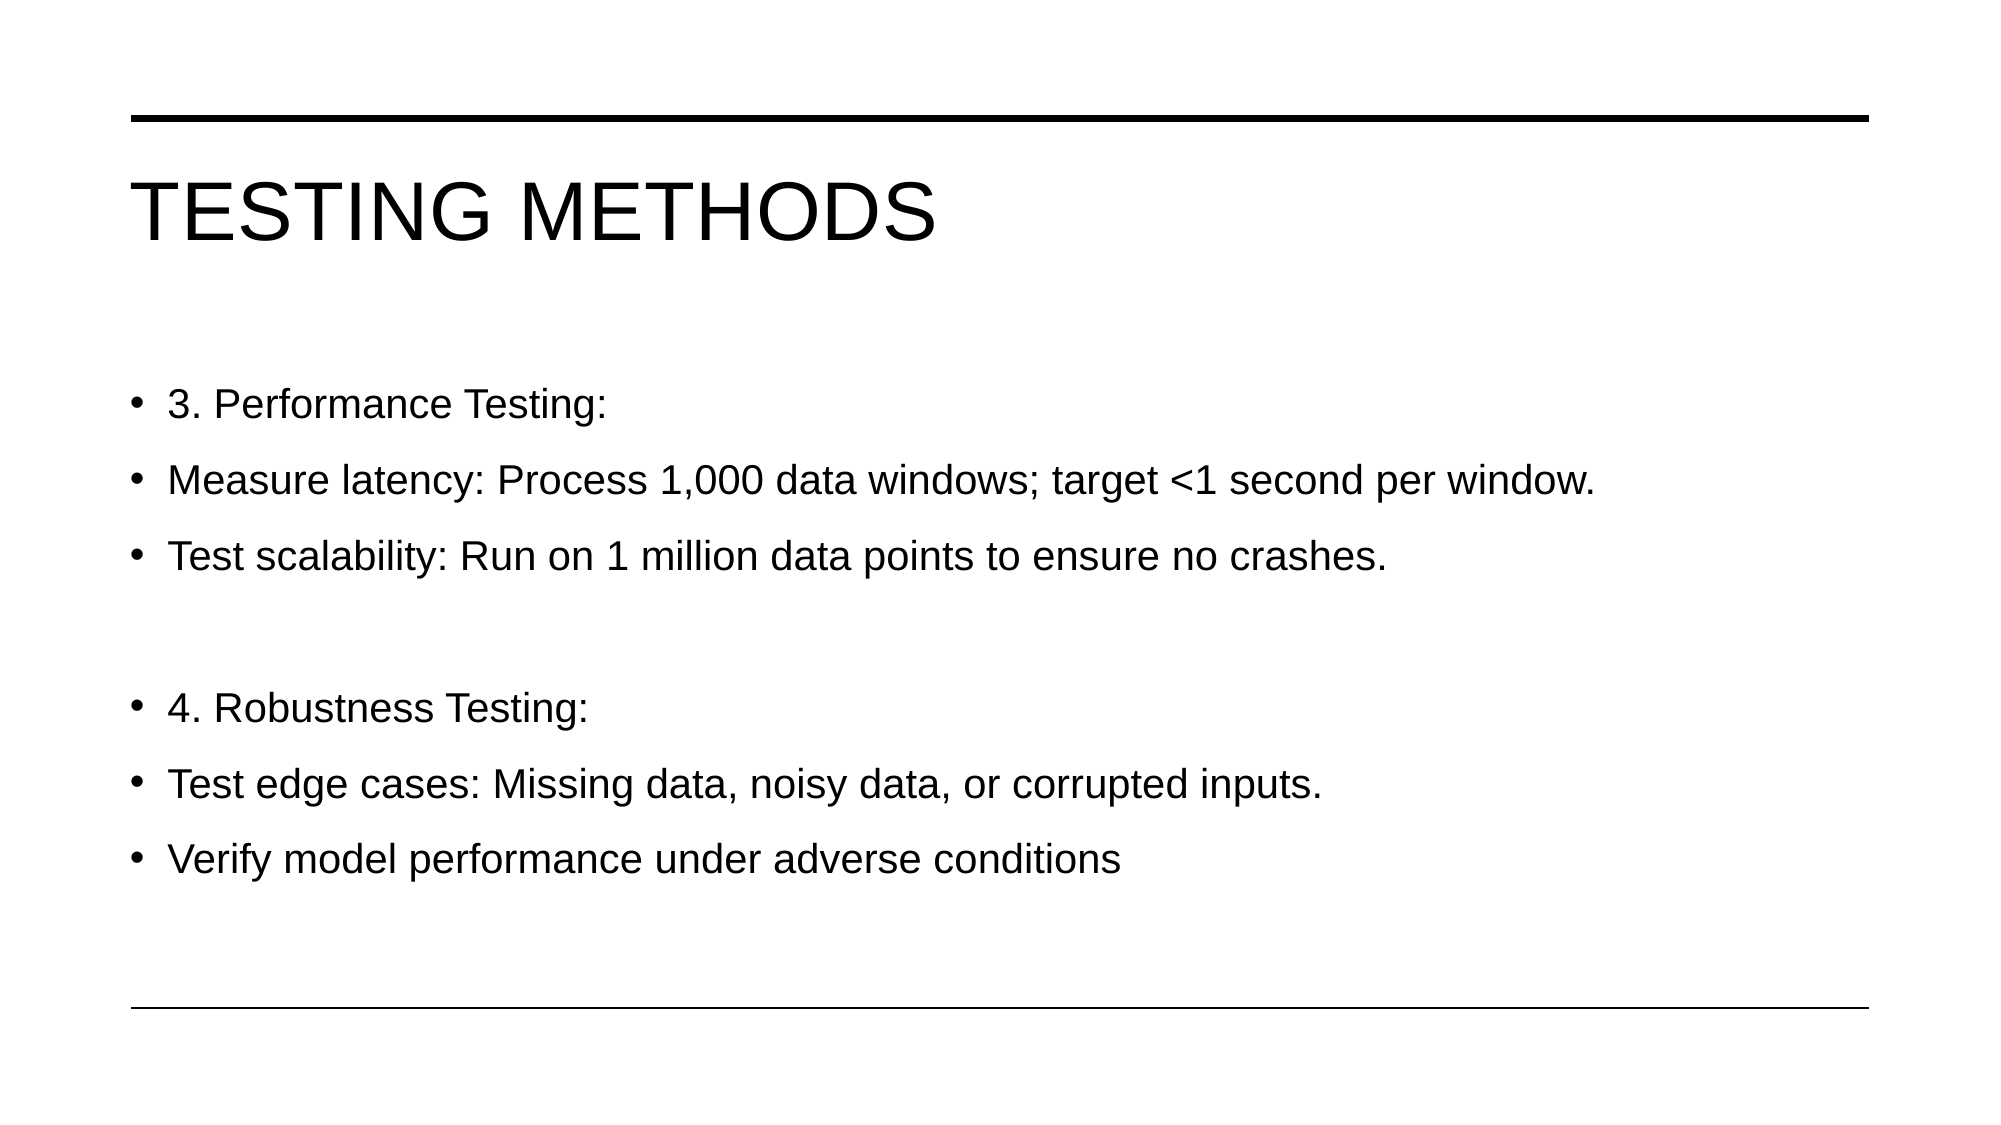

# testing methods
3. Performance Testing:
Measure latency: Process 1,000 data windows; target <1 second per window.
Test scalability: Run on 1 million data points to ensure no crashes.

4. Robustness Testing:
Test edge cases: Missing data, noisy data, or corrupted inputs.
Verify model performance under adverse conditions